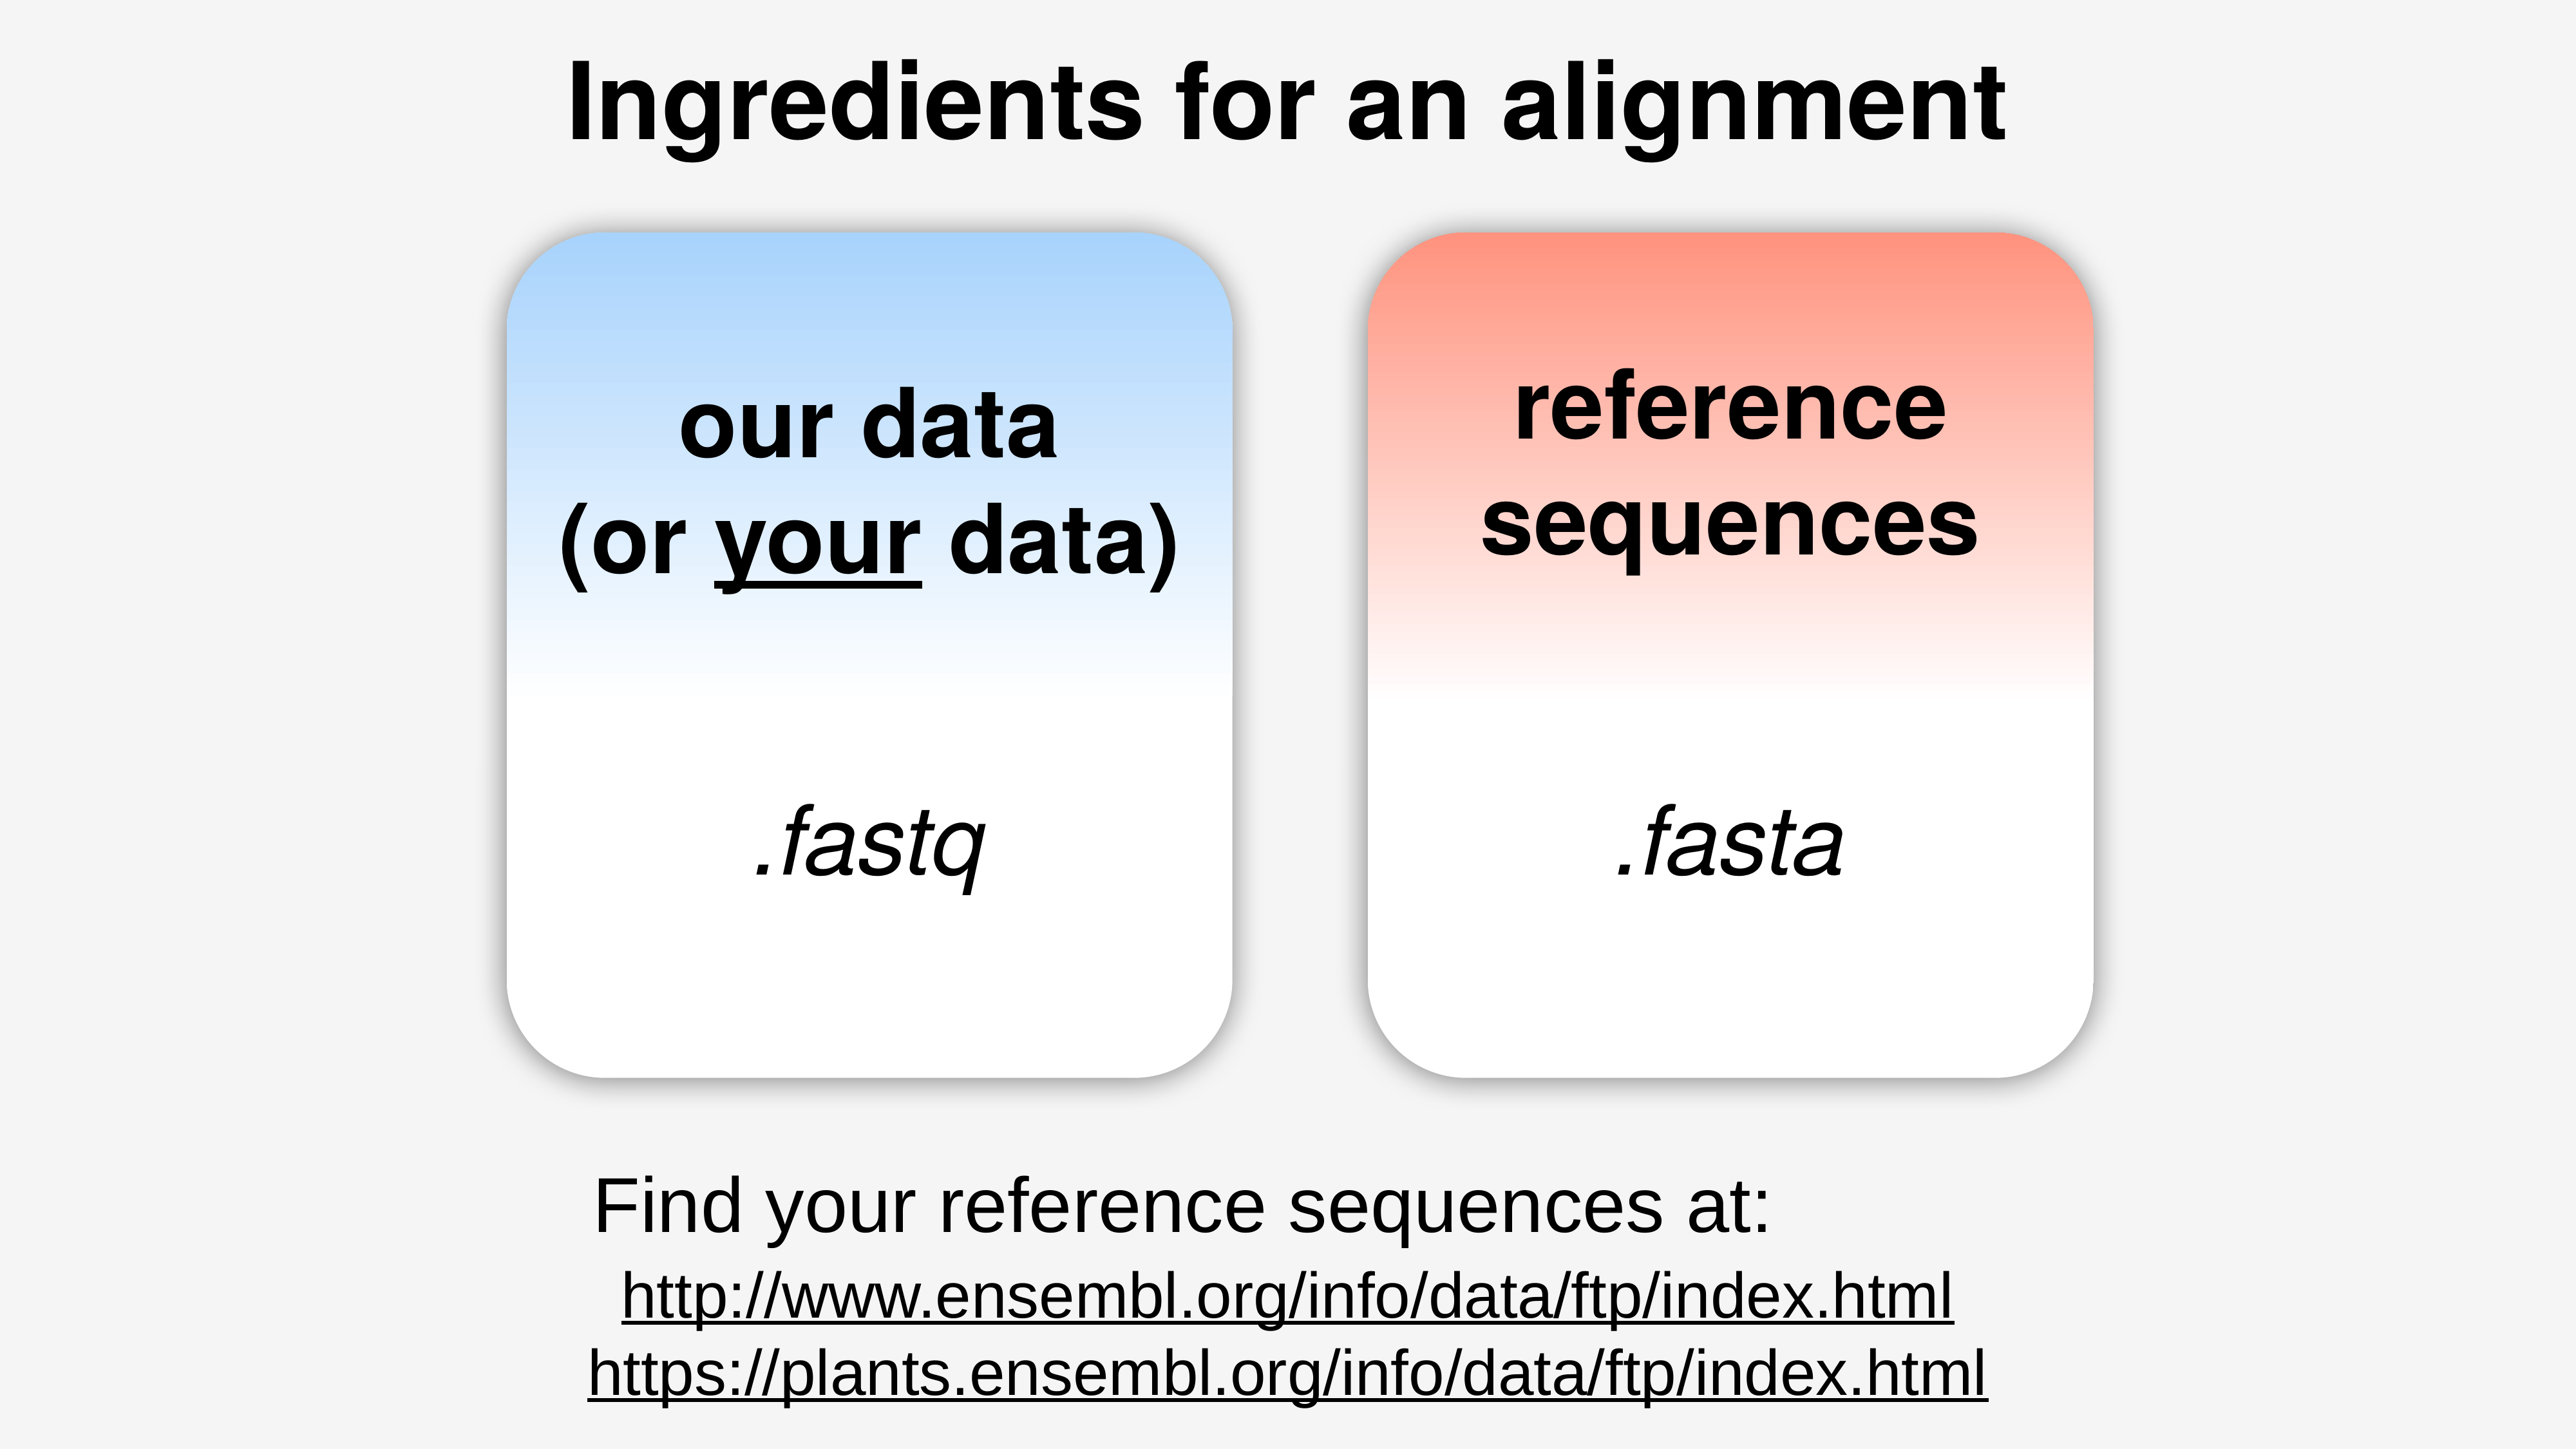

Ingredients for an alignment

reference
sequences
our data
(or your data)
.fastq
.fasta
Find your reference sequences at:
http://www.ensembl.org/info/data/ftp/index.html
https://plants.ensembl.org/info/data/ftp/index.html